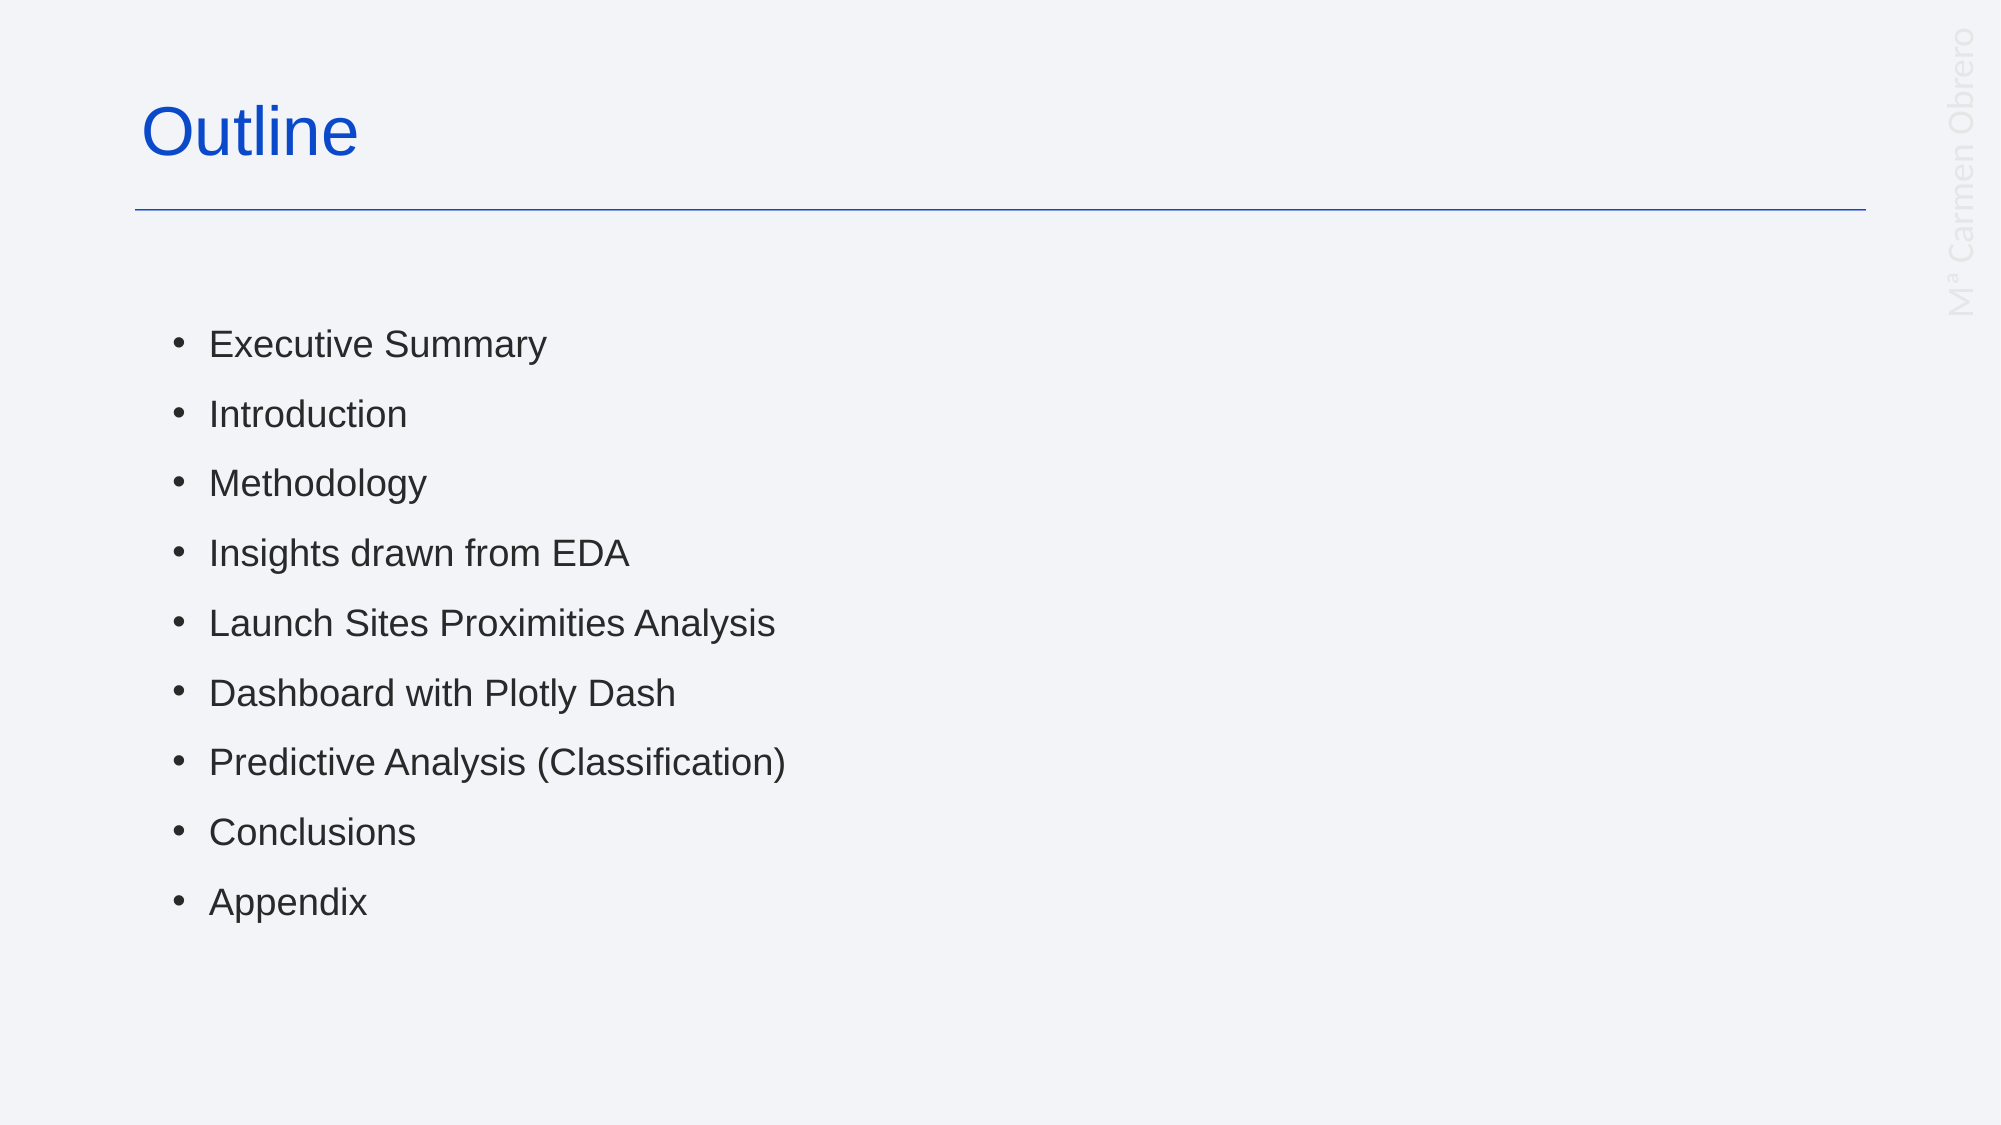

Outline
Executive Summary
Introduction
Methodology
Insights drawn from EDA
Launch Sites Proximities Analysis
Dashboard with Plotly Dash
Predictive Analysis (Classification)
Conclusions
Appendix